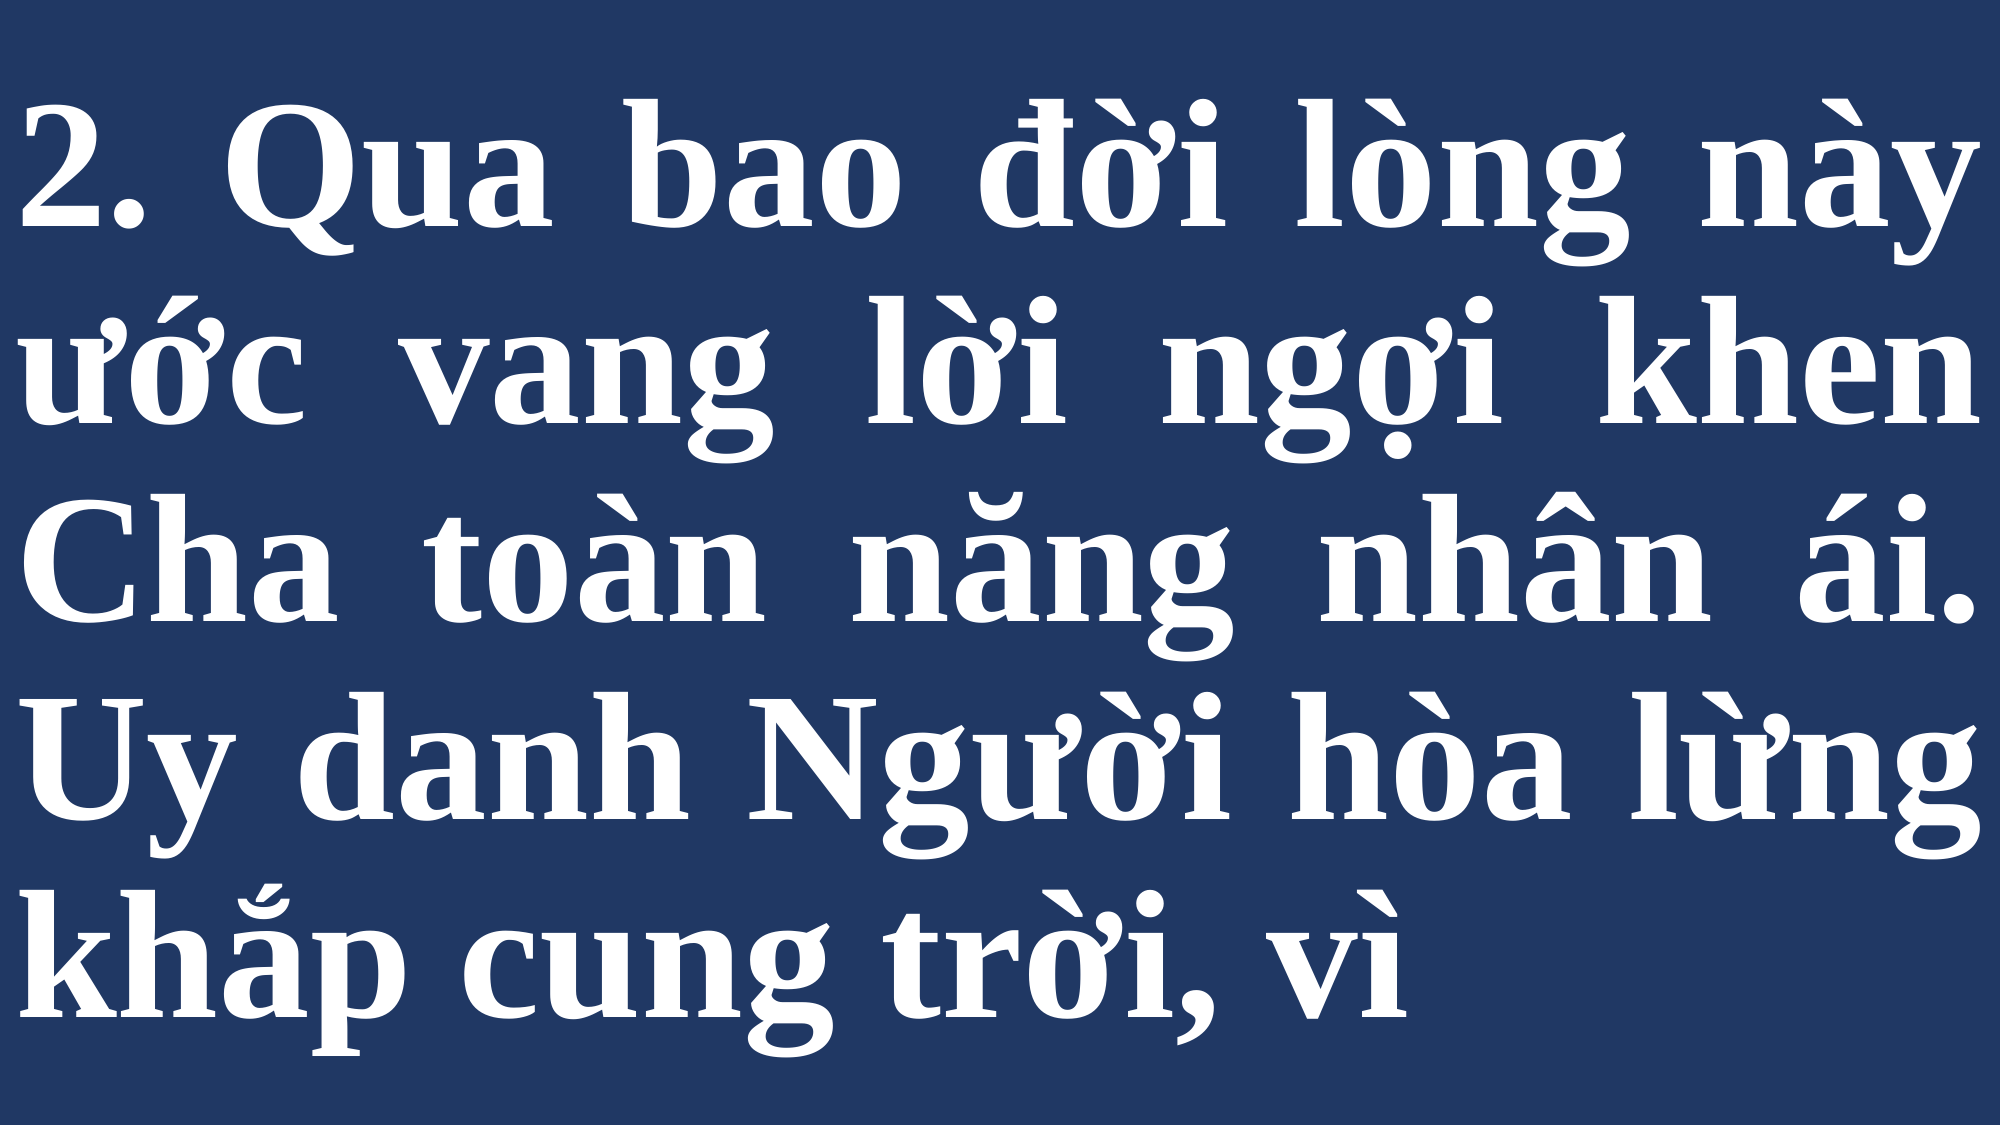

# 2. Qua bao đời lòng này ước vang lời ngợi khen Cha toàn năng nhân ái. Uy danh Người hòa lừng khắp cung trời, vì